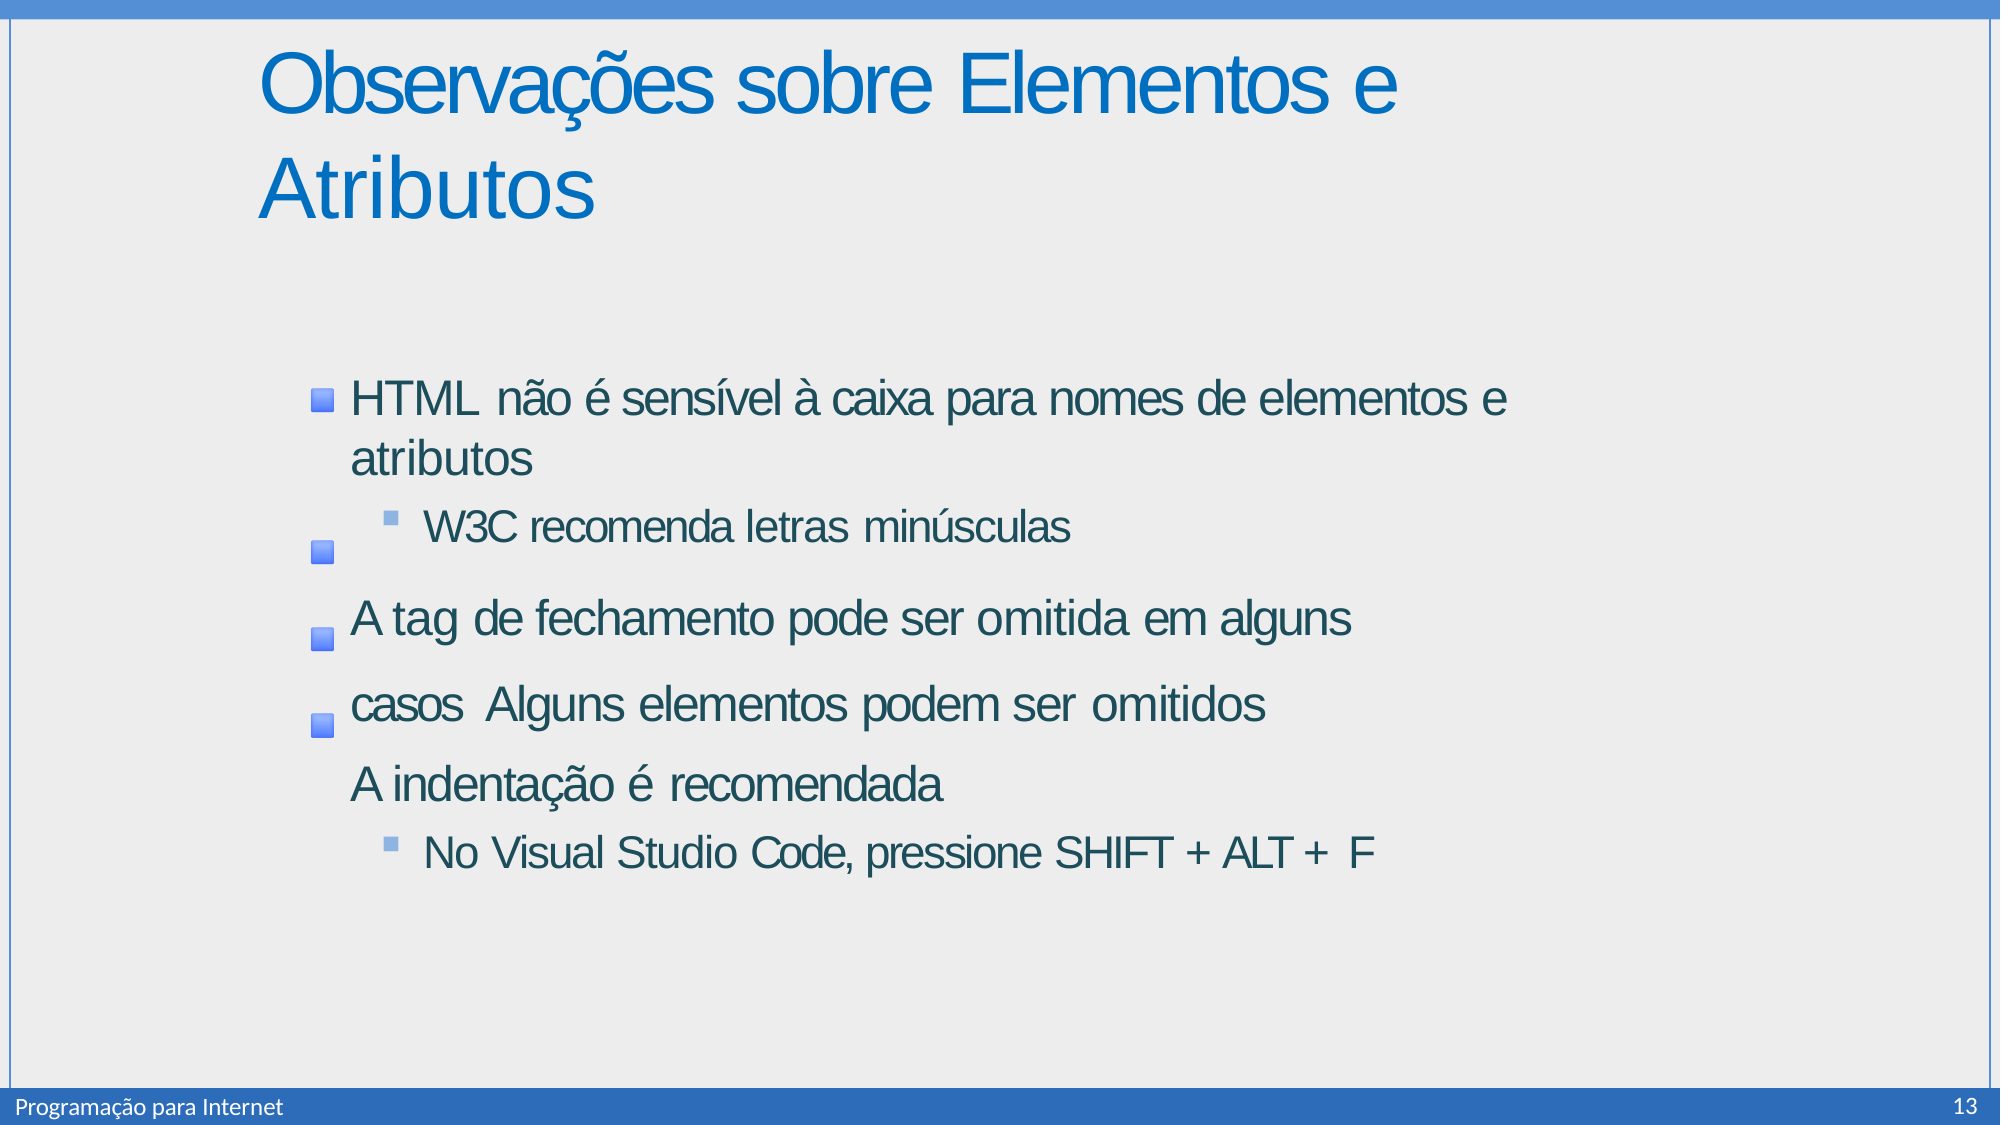

# Observações sobre Elementos e Atributos
HTML não é sensível à caixa para nomes de elementos e atributos
W3C recomenda letras minúsculas
A tag de fechamento pode ser omitida em alguns casos  Alguns elementos podem ser omitidos
A indentação é recomendada
No Visual Studio Code, pressione SHIFT + ALT + F

13
Programação para Internet